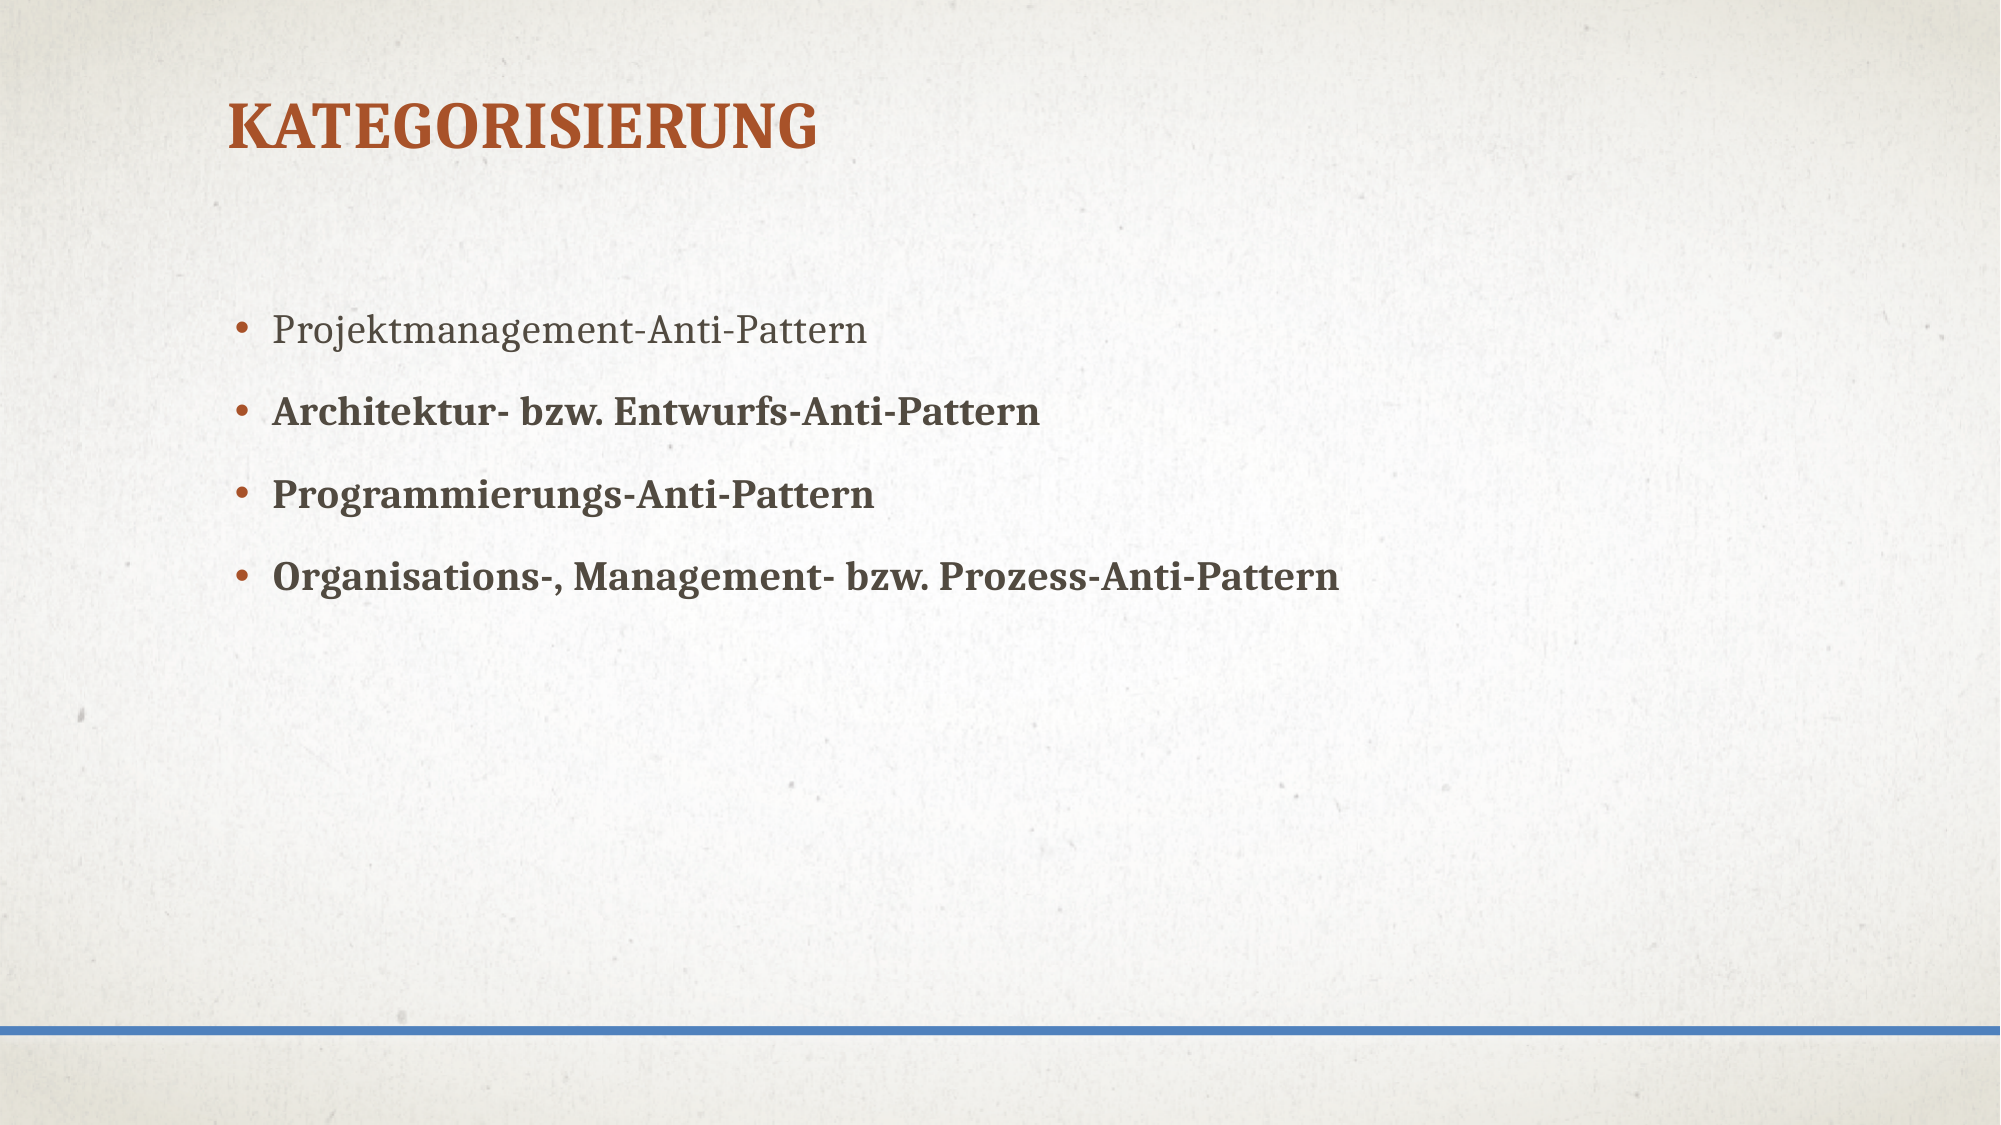

Kategorisierung
Projektmanagement-Anti-Pattern
Architektur- bzw. Entwurfs-Anti-Pattern
Programmierungs-Anti-Pattern
Organisations-, Management- bzw. Prozess-Anti-Pattern